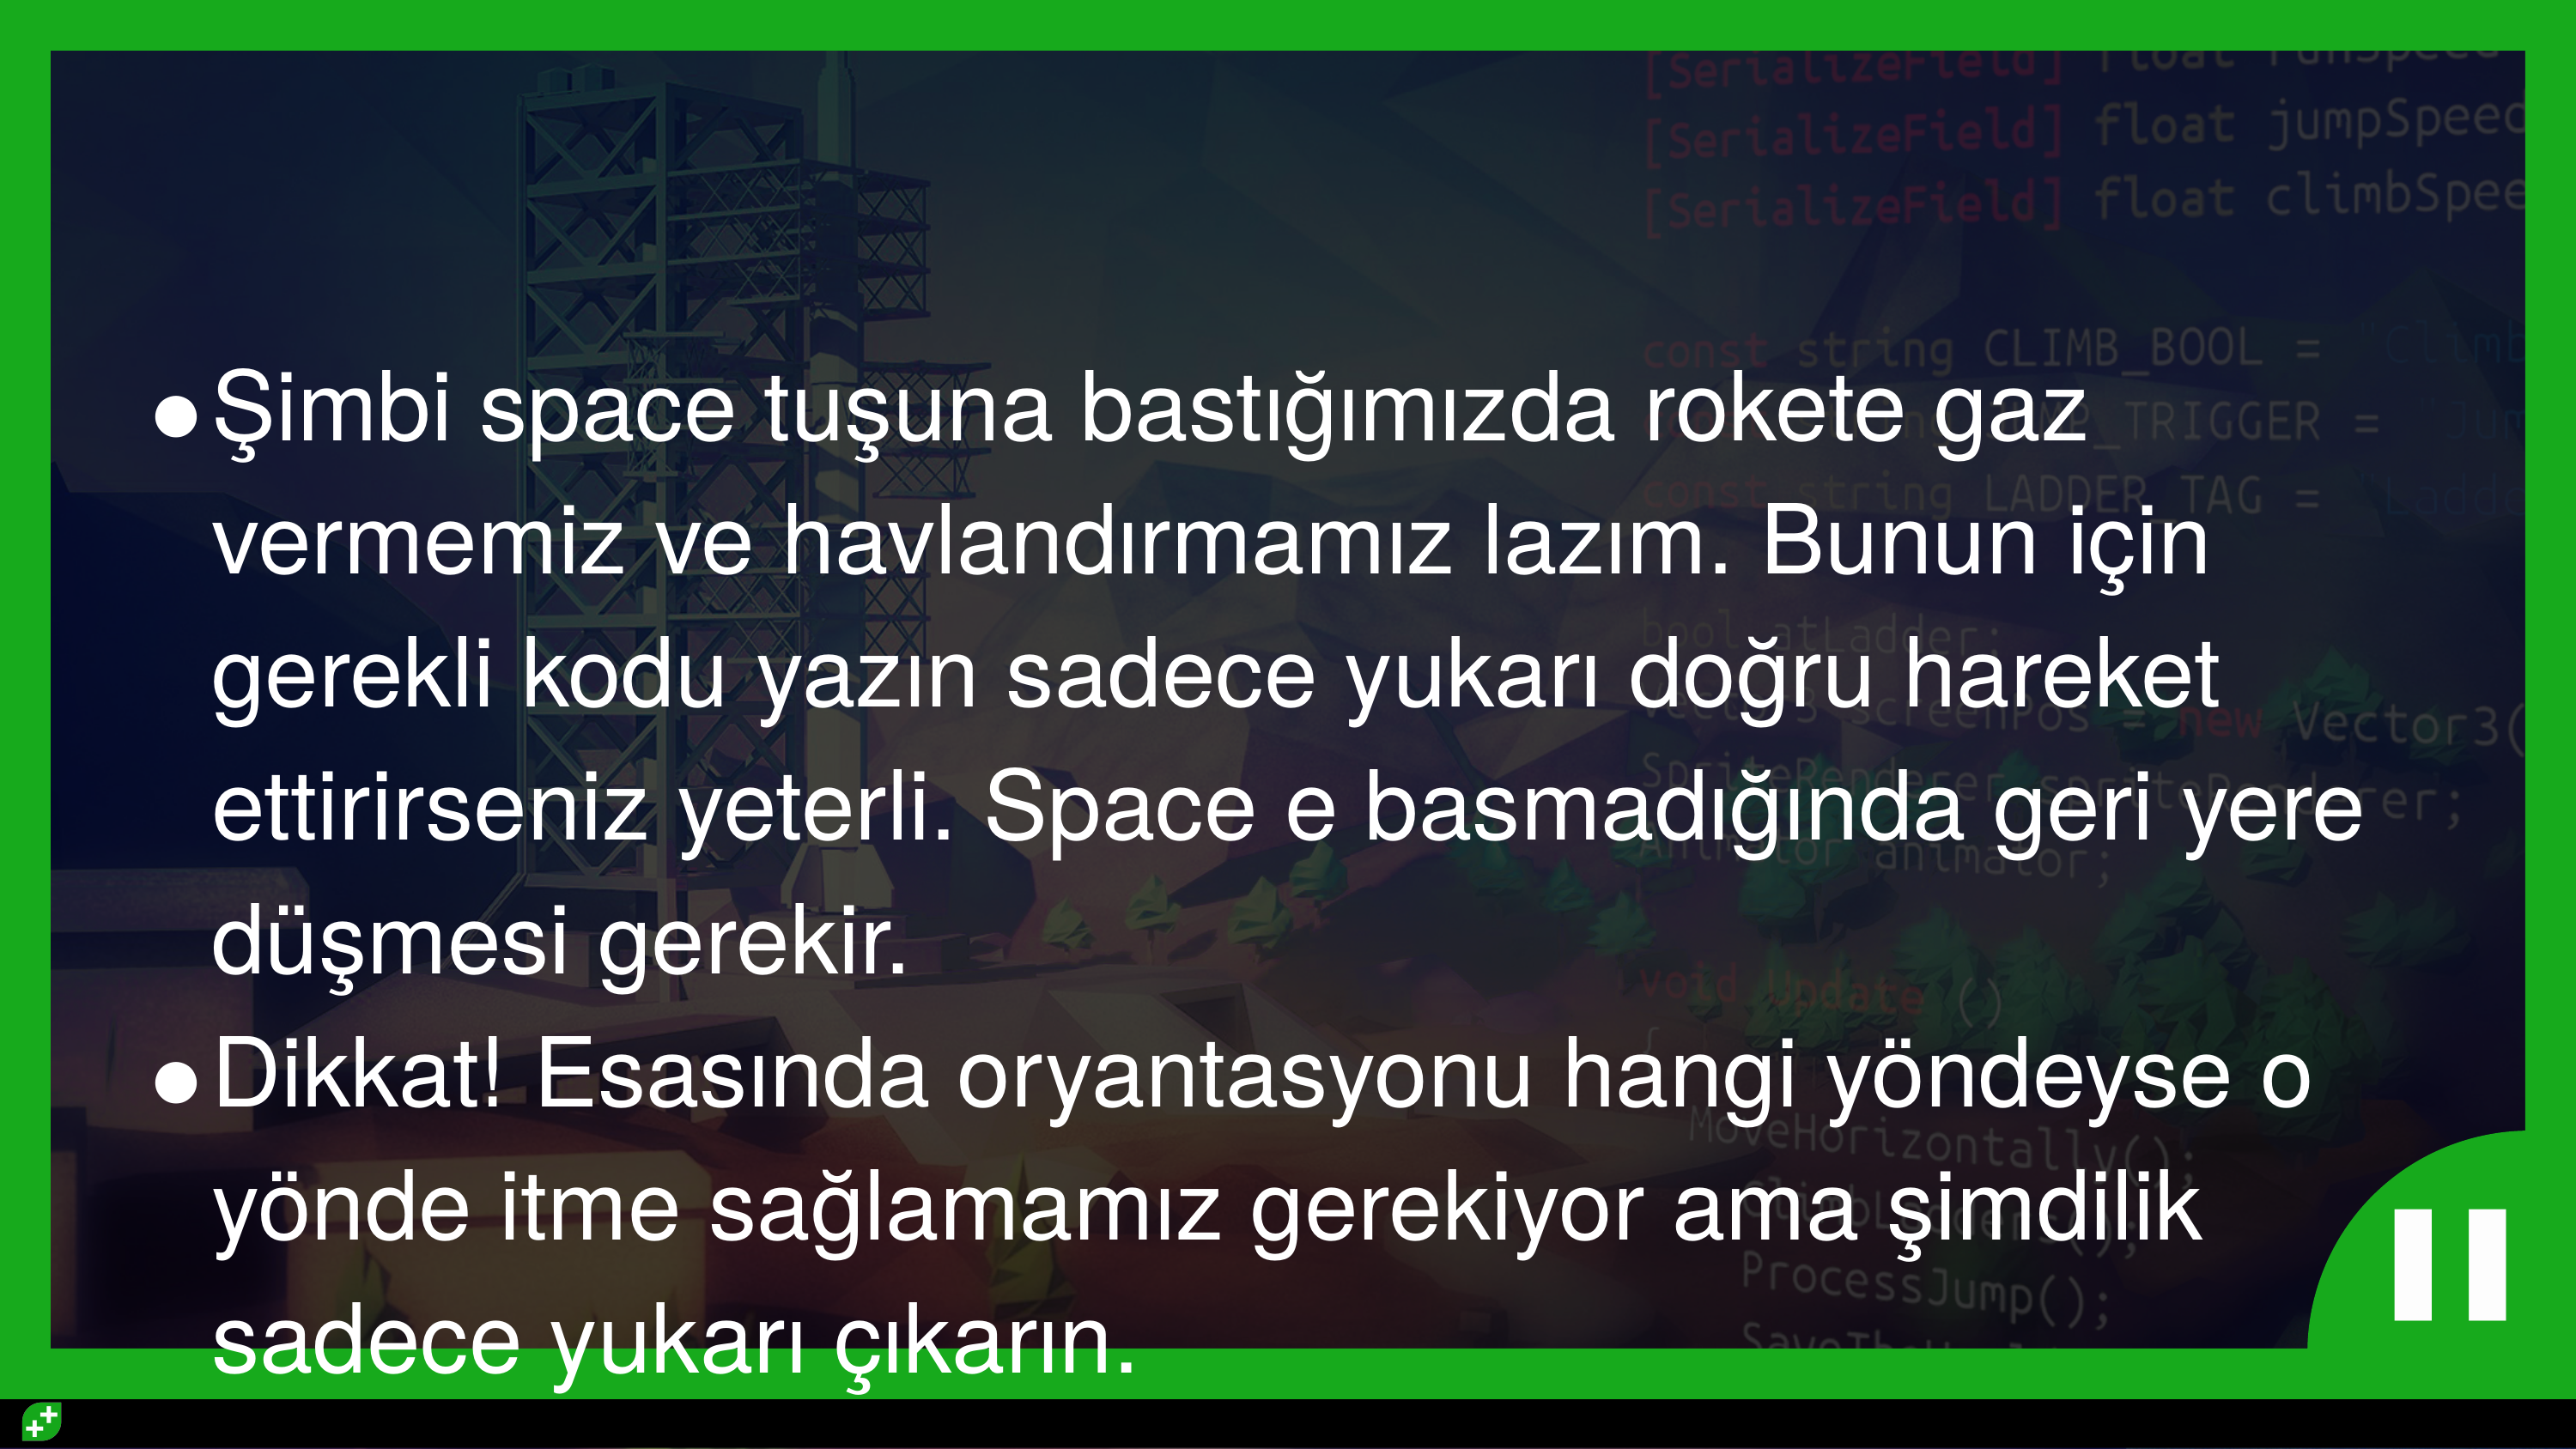

#
Şimbi space tuşuna bastığımızda rokete gaz vermemiz ve havlandırmamız lazım. Bunun için gerekli kodu yazın sadece yukarı doğru hareket ettirirseniz yeterli. Space e basmadığında geri yere düşmesi gerekir.
Dikkat! Esasında oryantasyonu hangi yöndeyse o yönde itme sağlamamız gerekiyor ama şimdilik sadece yukarı çıkarın.